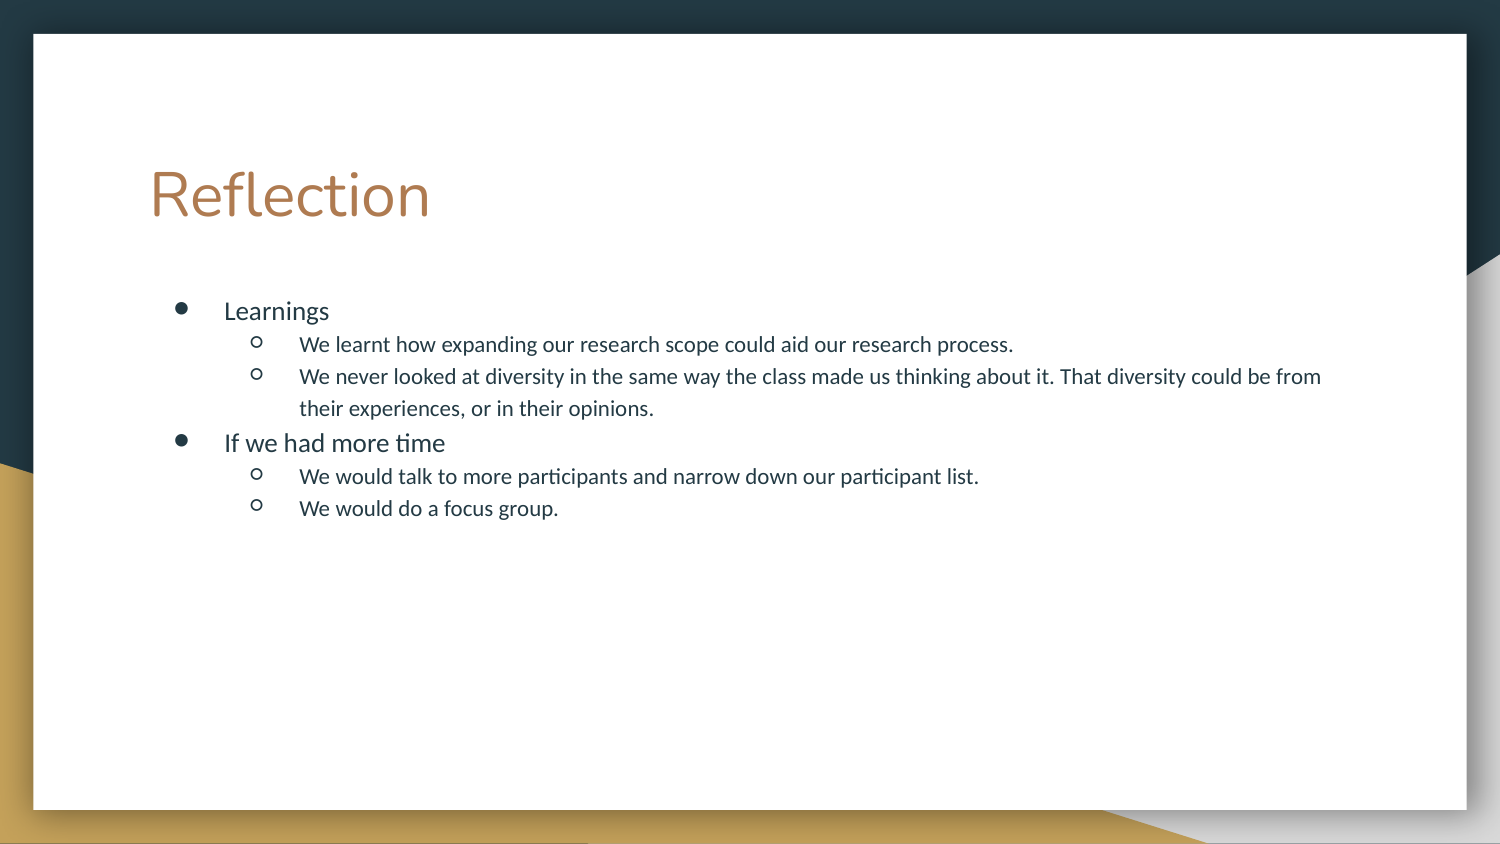

# Reflection
Learnings
We learnt how expanding our research scope could aid our research process.
We never looked at diversity in the same way the class made us thinking about it. That diversity could be from their experiences, or in their opinions.
If we had more time
We would talk to more participants and narrow down our participant list.
We would do a focus group.